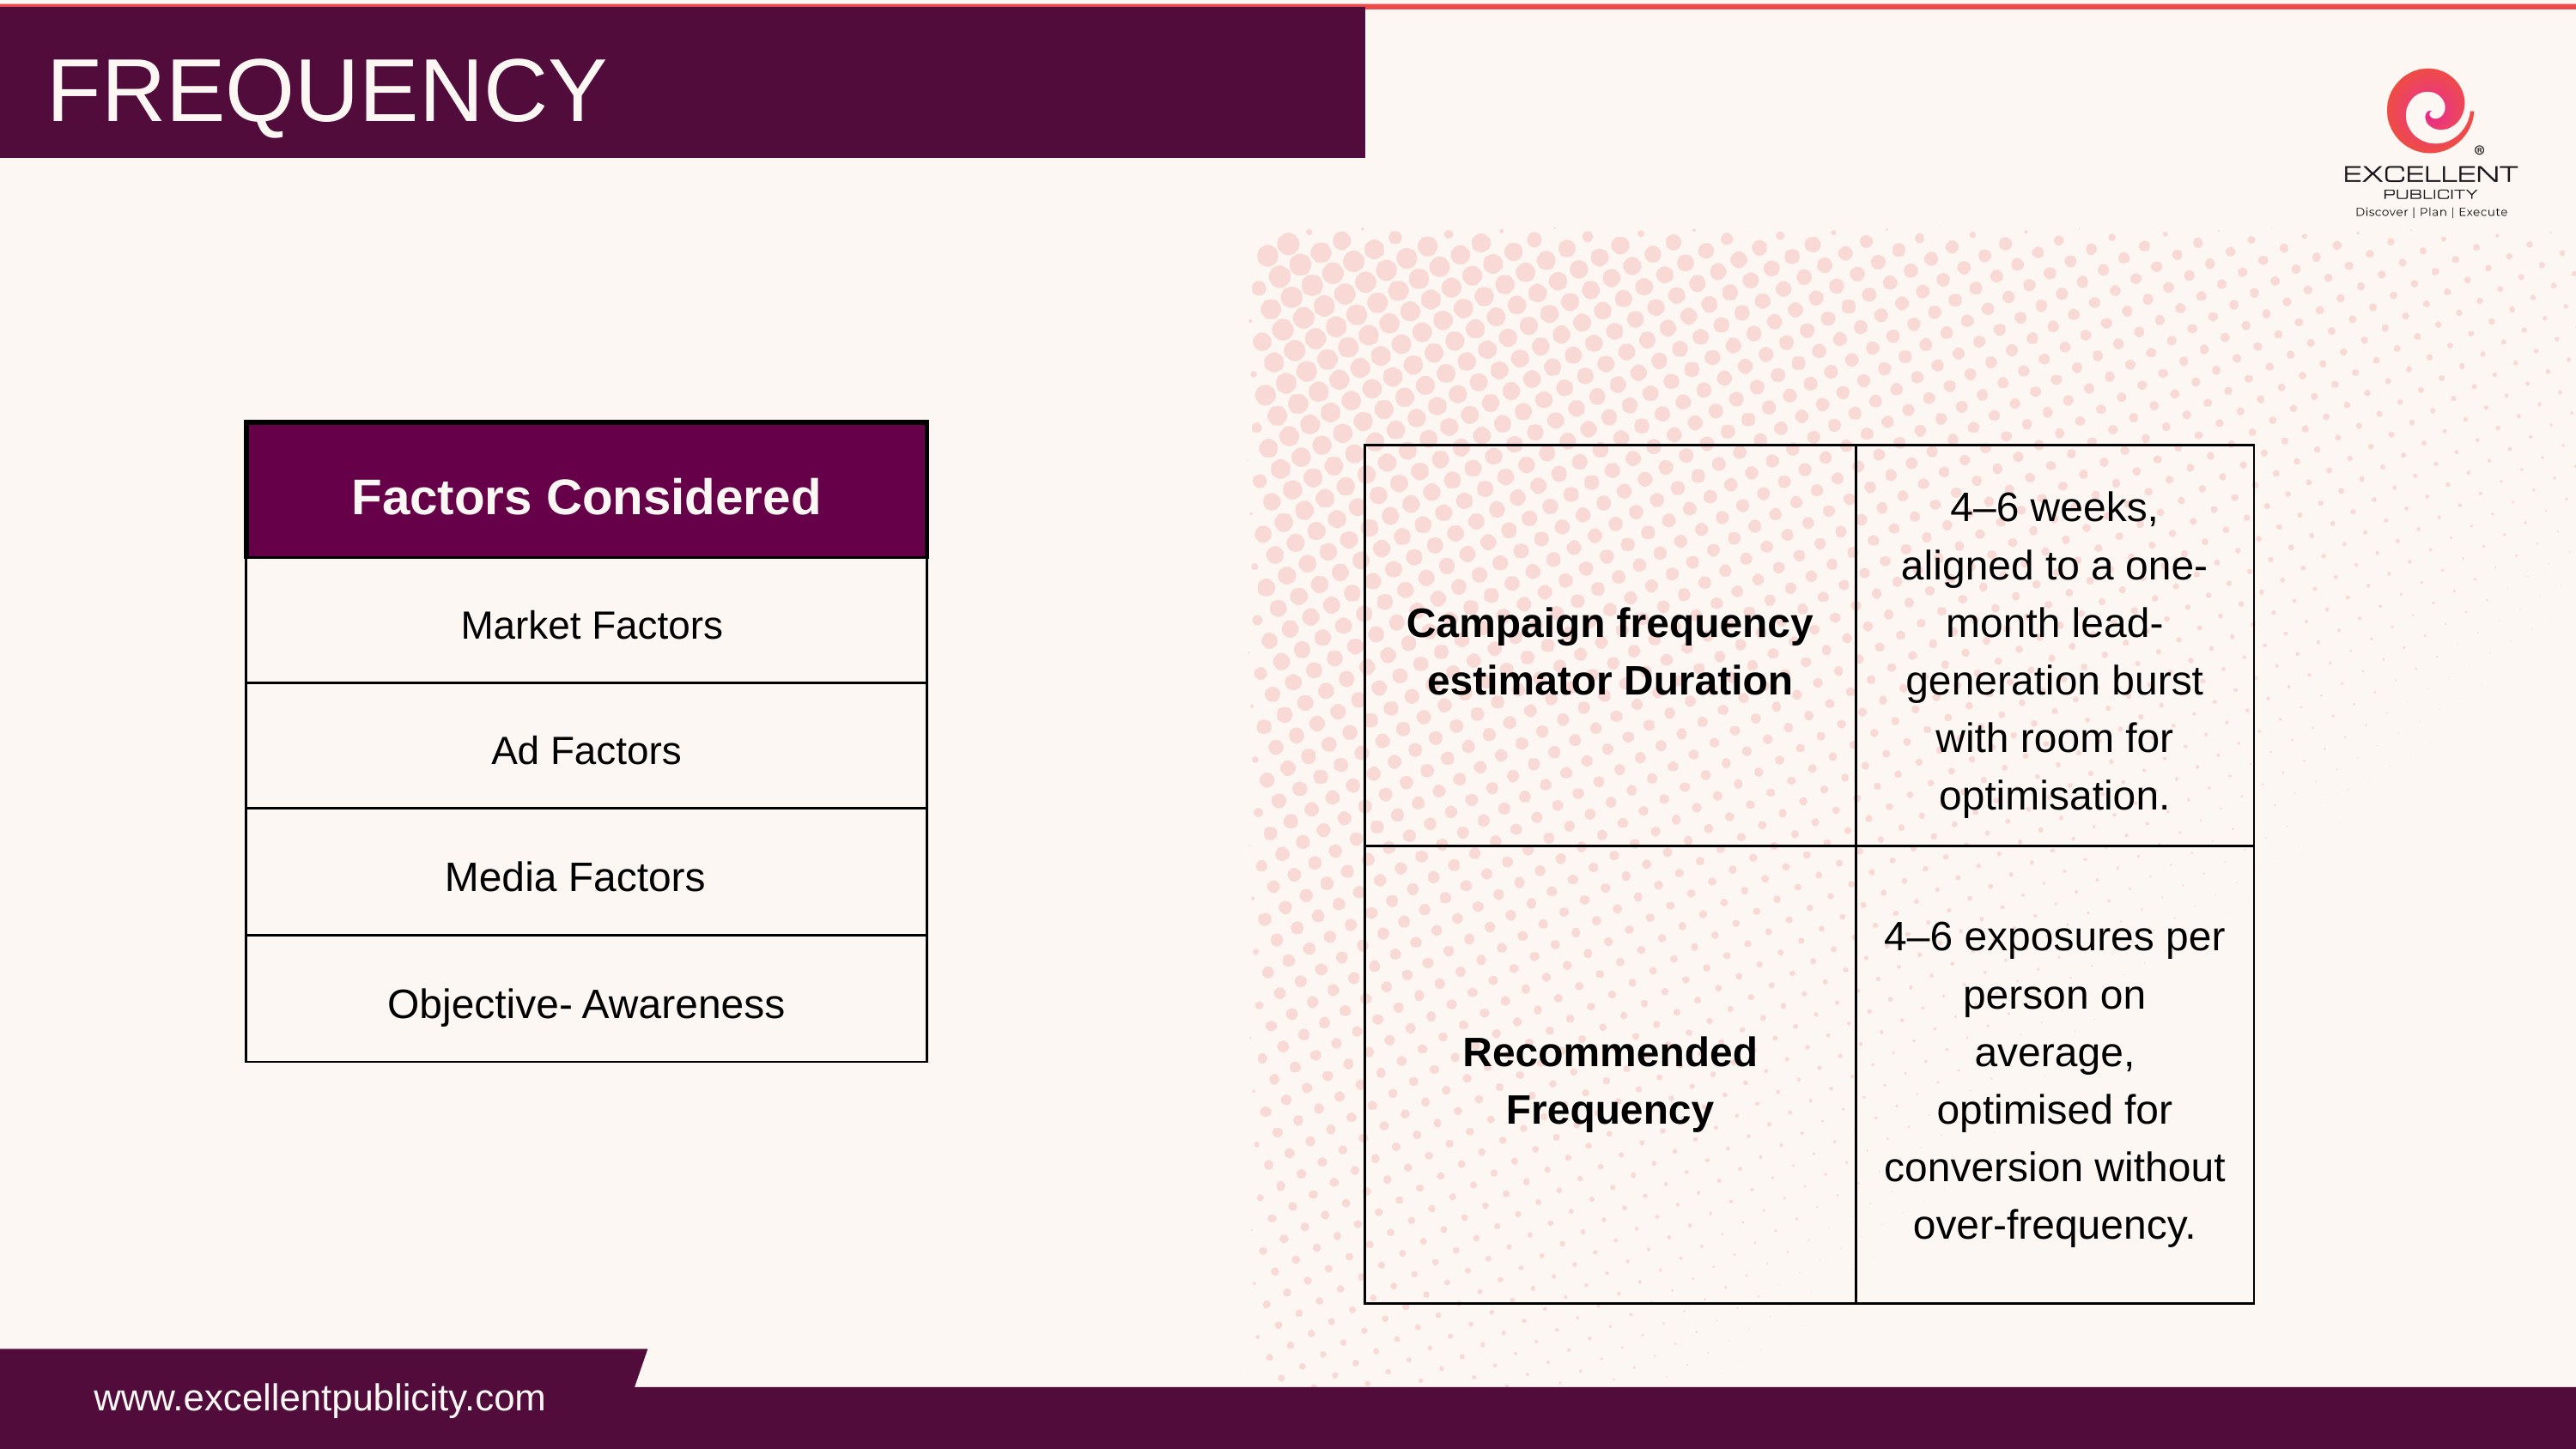

FREQUENCY CALCULATOR

| Factors Considered |
| --- |
| Market Factors |
| Ad Factors |
| Media Factors |
| Objective- Awareness |
| Campaign frequency estimator Duration | 4–6 weeks, aligned to a one-month lead-generation burst with room for optimisation. |
| --- | --- |
| Recommended Frequency | 4–6 exposures per person on average, optimised for conversion without over-frequency. |

www.excellentpublicity.com